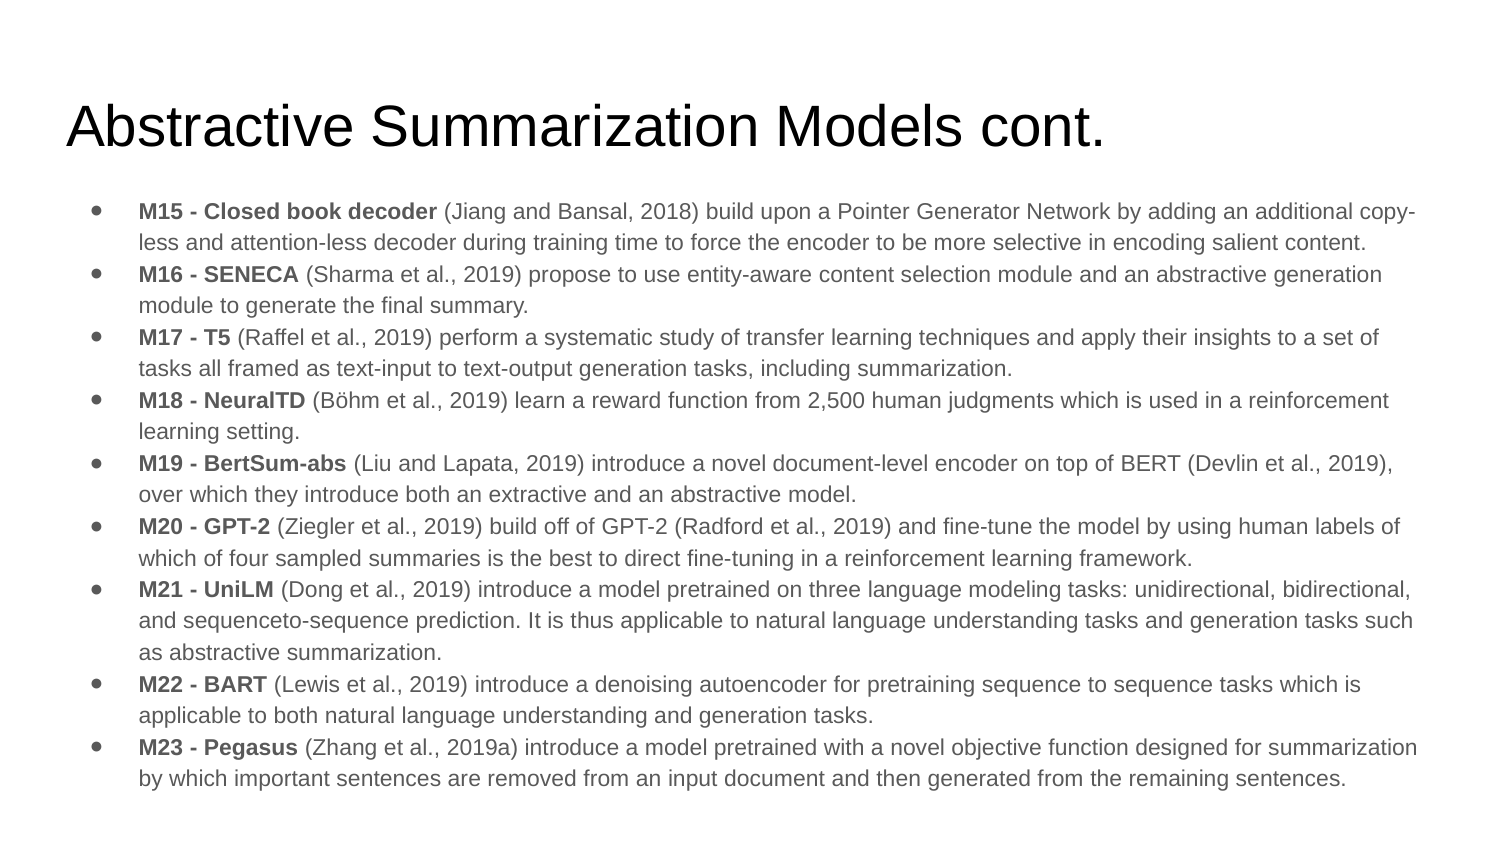

# Abstractive Summarization Models cont.

M15 - Closed book decoder (Jiang and Bansal, 2018) build upon a Pointer Generator Network by adding an additional copy-less and attention-less decoder during training time to force the encoder to be more selective in encoding salient content.
M16 - SENECA (Sharma et al., 2019) propose to use entity-aware content selection module and an abstractive generation module to generate the final summary.
M17 - T5 (Raffel et al., 2019) perform a systematic study of transfer learning techniques and apply their insights to a set of tasks all framed as text-input to text-output generation tasks, including summarization.
M18 - NeuralTD (Böhm et al., 2019) learn a reward function from 2,500 human judgments which is used in a reinforcement learning setting.
M19 - BertSum-abs (Liu and Lapata, 2019) introduce a novel document-level encoder on top of BERT (Devlin et al., 2019), over which they introduce both an extractive and an abstractive model.
M20 - GPT-2 (Ziegler et al., 2019) build off of GPT-2 (Radford et al., 2019) and fine-tune the model by using human labels of which of four sampled summaries is the best to direct fine-tuning in a reinforcement learning framework.
M21 - UniLM (Dong et al., 2019) introduce a model pretrained on three language modeling tasks: unidirectional, bidirectional, and sequenceto-sequence prediction. It is thus applicable to natural language understanding tasks and generation tasks such as abstractive summarization.
M22 - BART (Lewis et al., 2019) introduce a denoising autoencoder for pretraining sequence to sequence tasks which is applicable to both natural language understanding and generation tasks.
M23 - Pegasus (Zhang et al., 2019a) introduce a model pretrained with a novel objective function designed for summarization by which important sentences are removed from an input document and then generated from the remaining sentences.